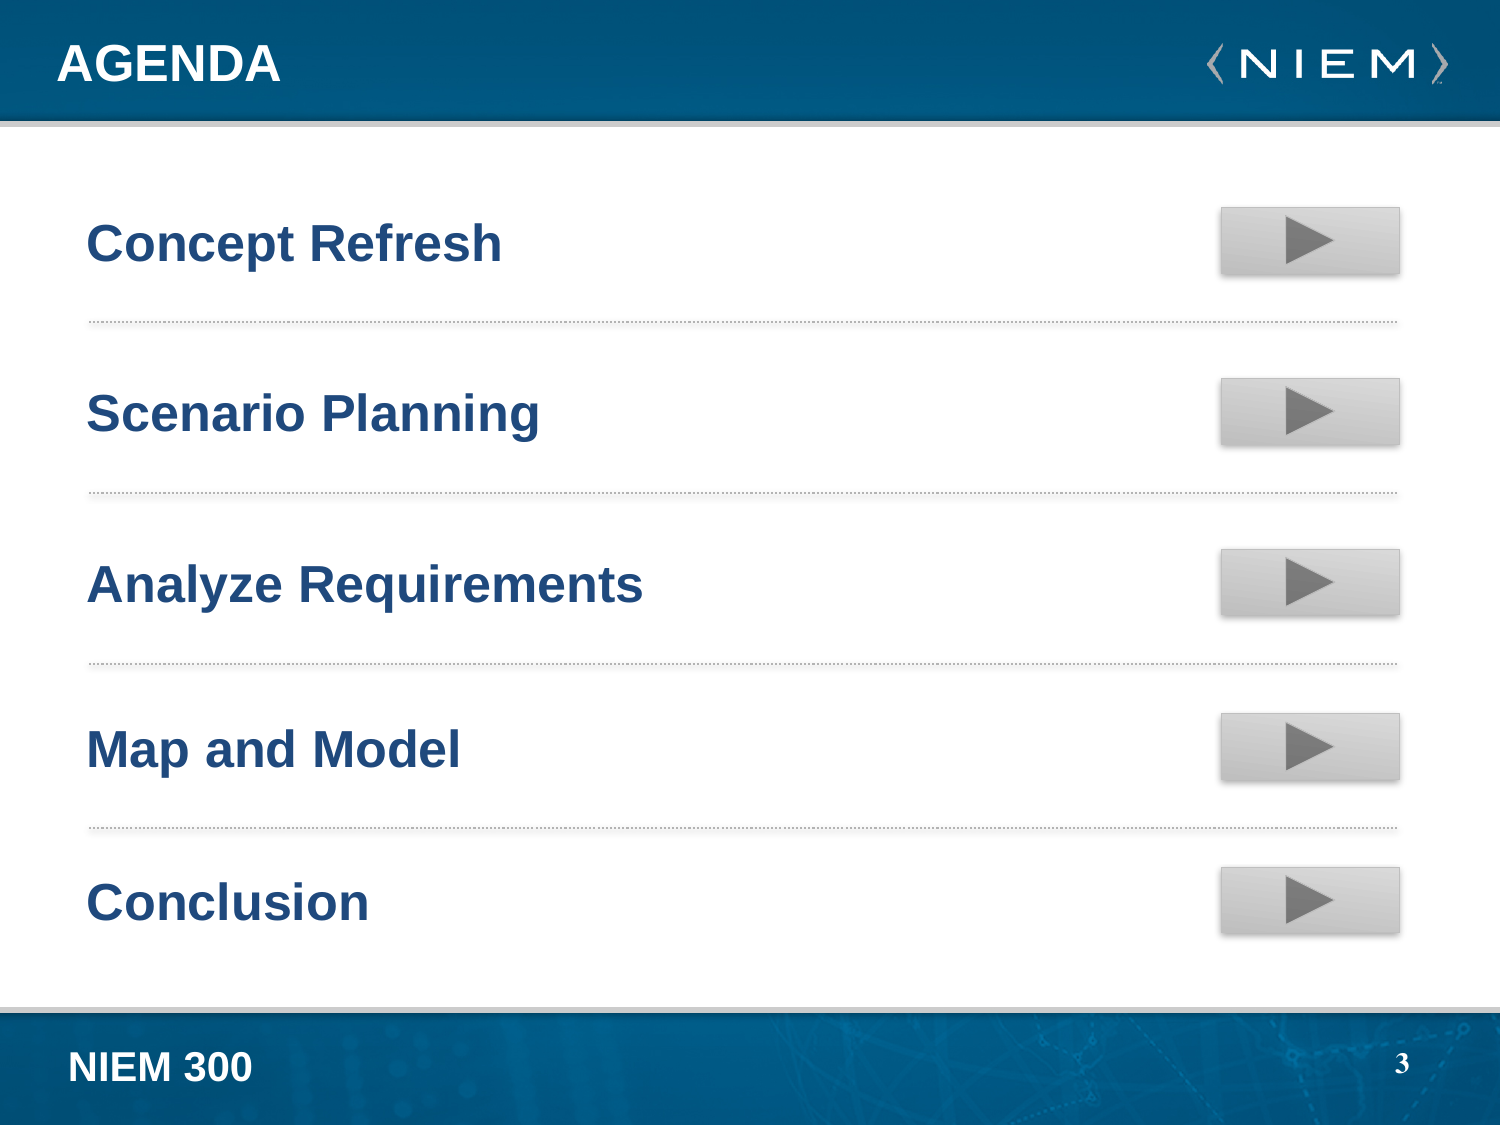

# Agenda
Concept Refresh

Scenario Planning

Analyze Requirements

Map and Model

Conclusion

3